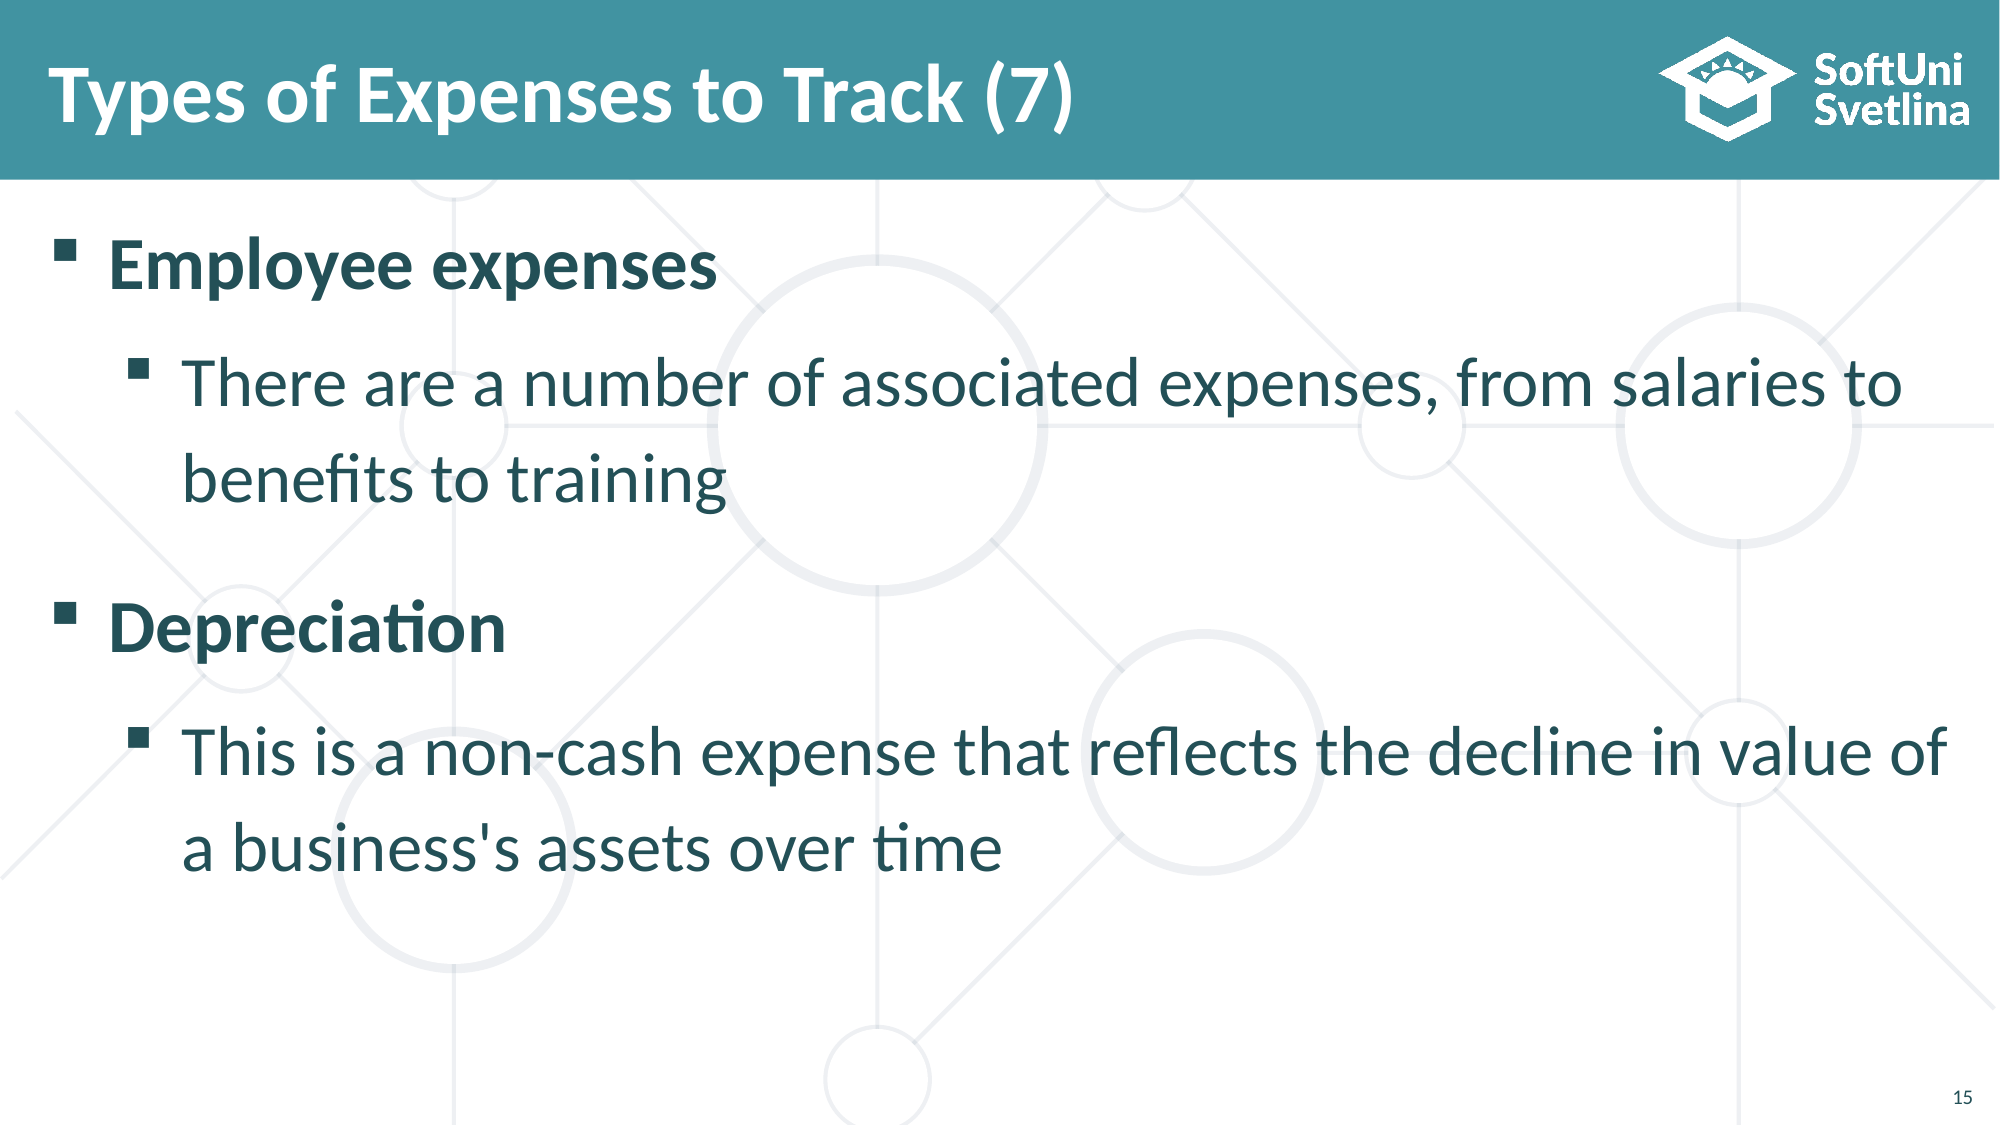

# Types of Expenses to Track (7)
Employee expenses
There are a number of associated expenses, from salaries to benefits to training
Depreciation
This is a non-cash expense that reflects the decline in value of a business's assets over time
15